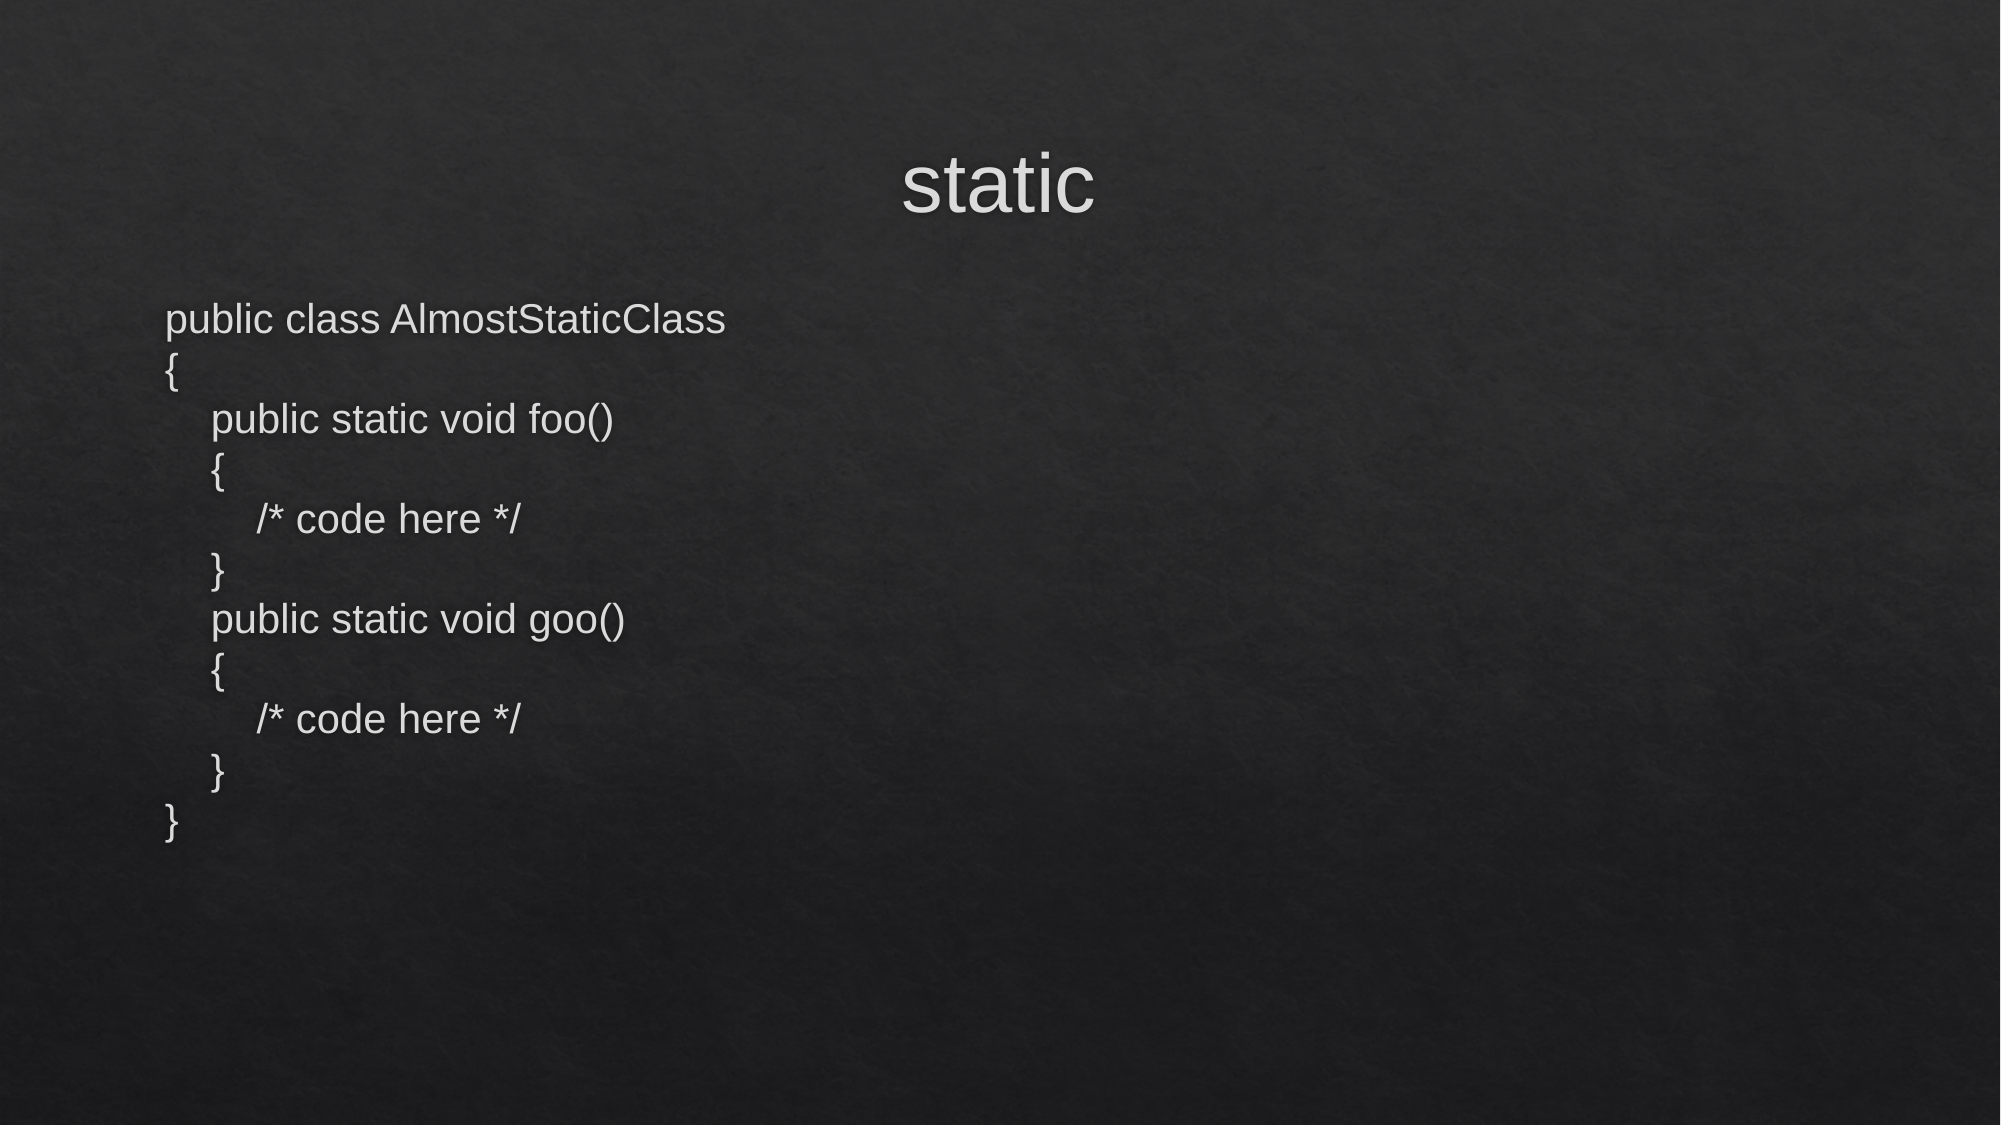

# static
public class AlmostStaticClass
{
    public static void foo()
    {
        /* code here */
    }
    public static void goo()
    {
        /* code here */
    }
}